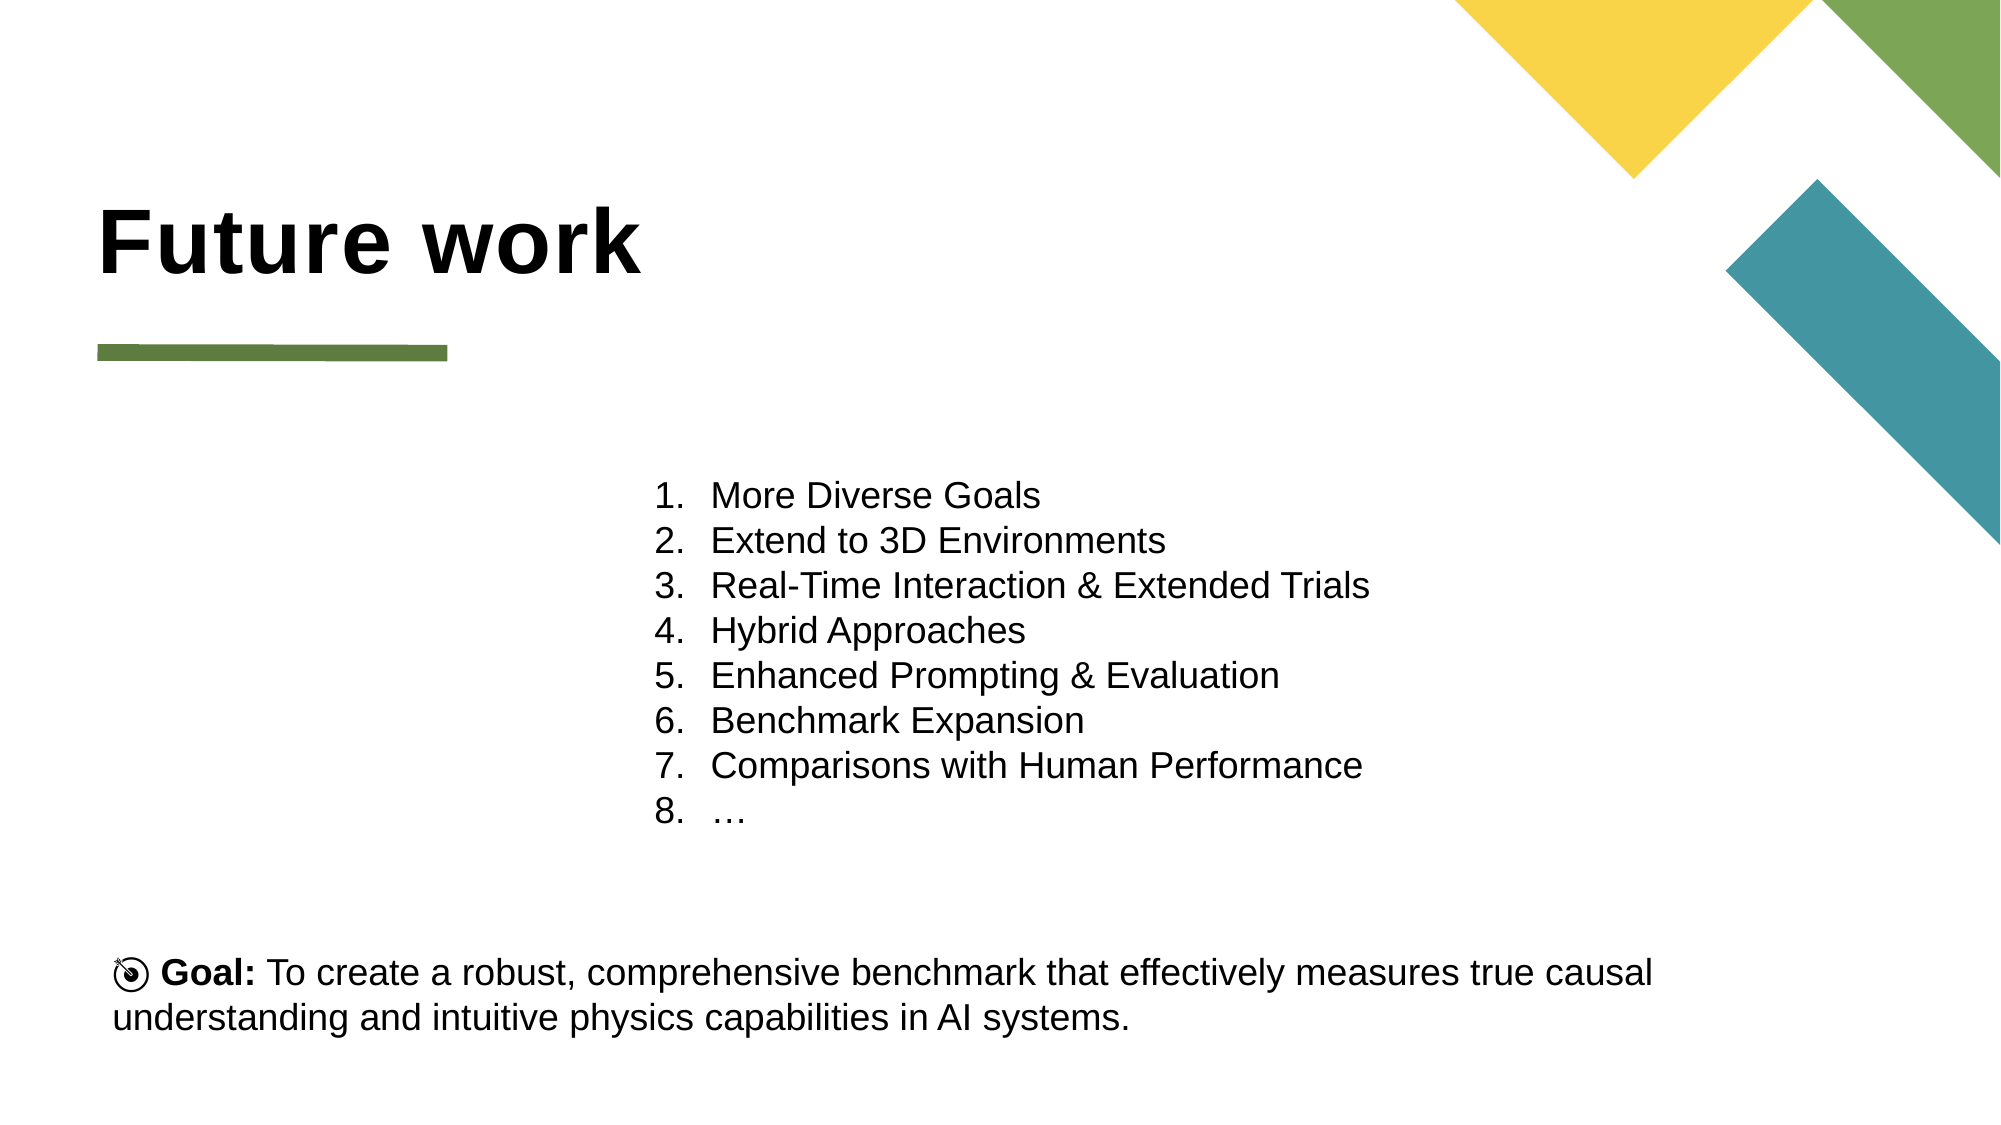

# Future work
More Diverse Goals
Extend to 3D Environments
Real-Time Interaction & Extended Trials
Hybrid Approaches
Enhanced Prompting & Evaluation
Benchmark Expansion
Comparisons with Human Performance
…
🎯 Goal: To create a robust, comprehensive benchmark that effectively measures true causal understanding and intuitive physics capabilities in AI systems.